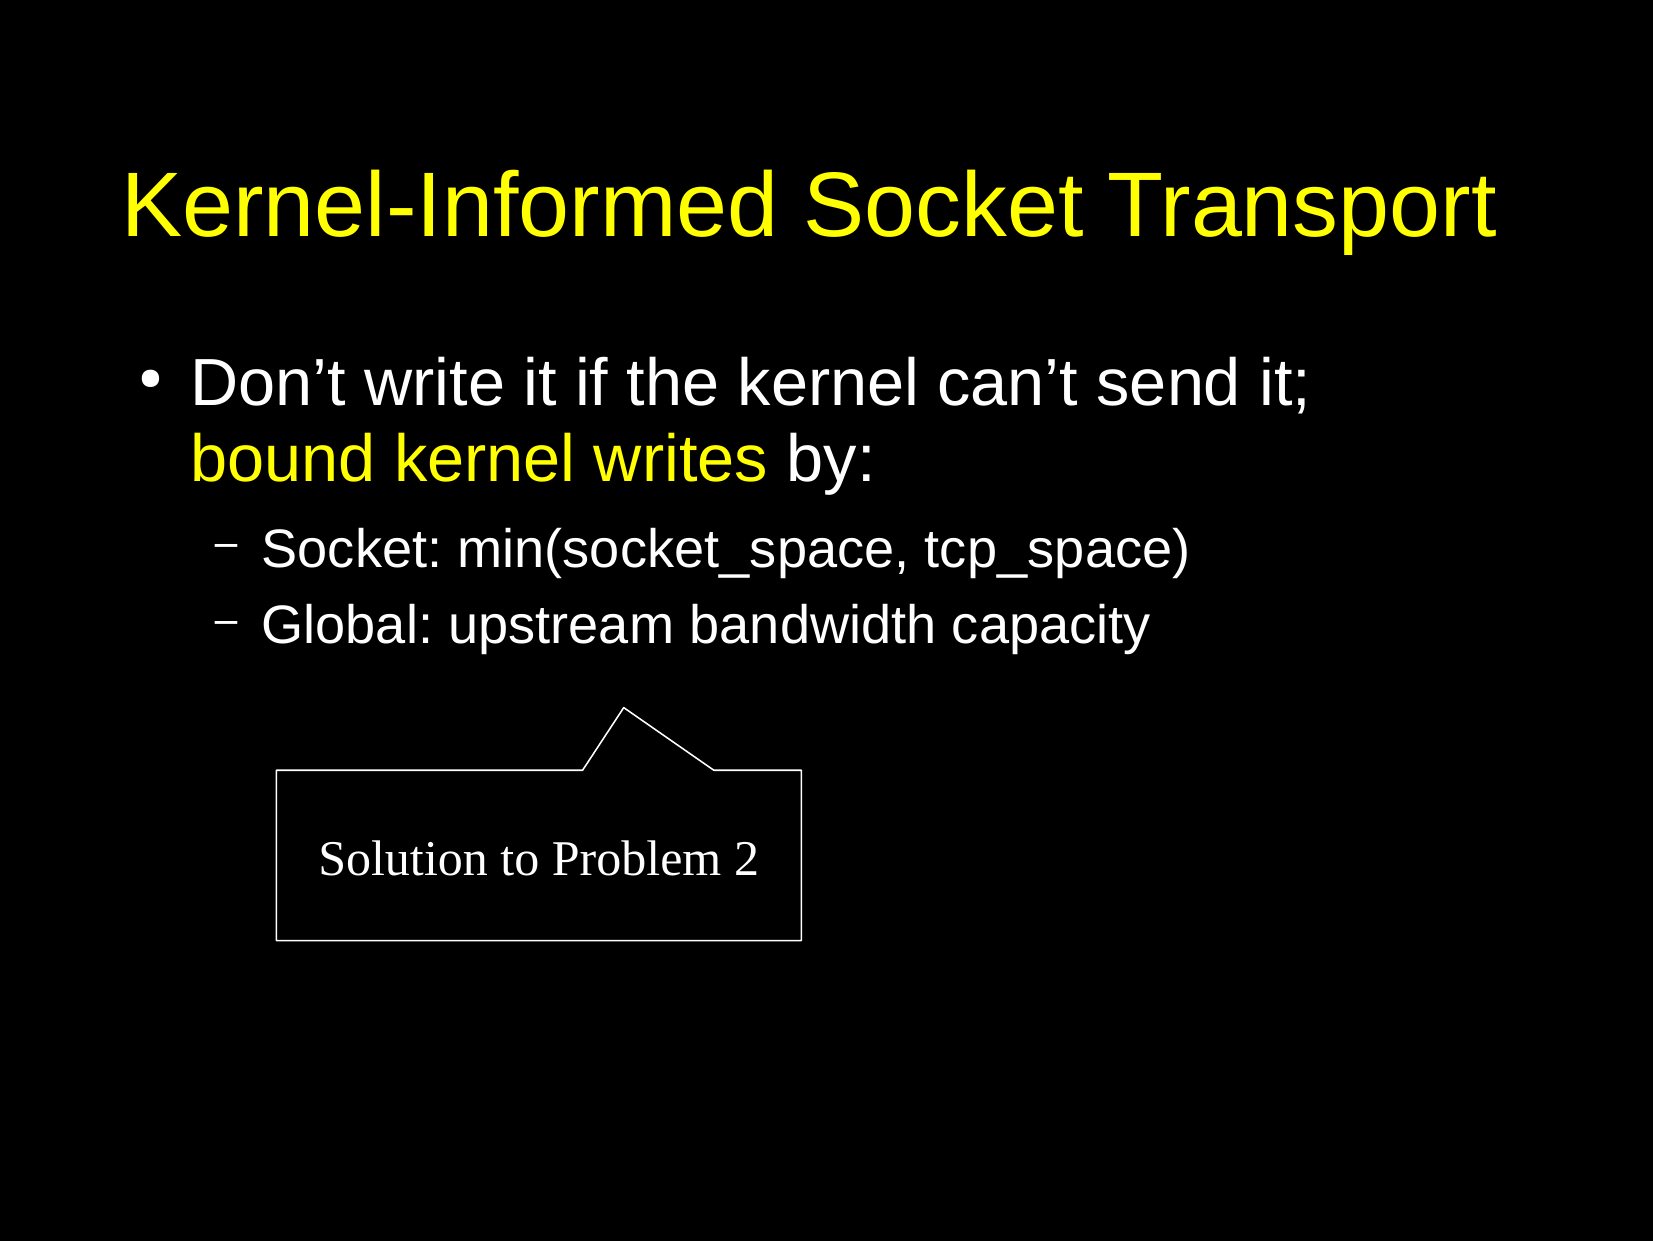

# Kernel-Informed Socket Transport
Don’t write it if the kernel can’t send it;
bound kernel writes by:
Socket: min(socket_space, tcp_space)
Global: upstream bandwidth capacity

Solution to Problem 2